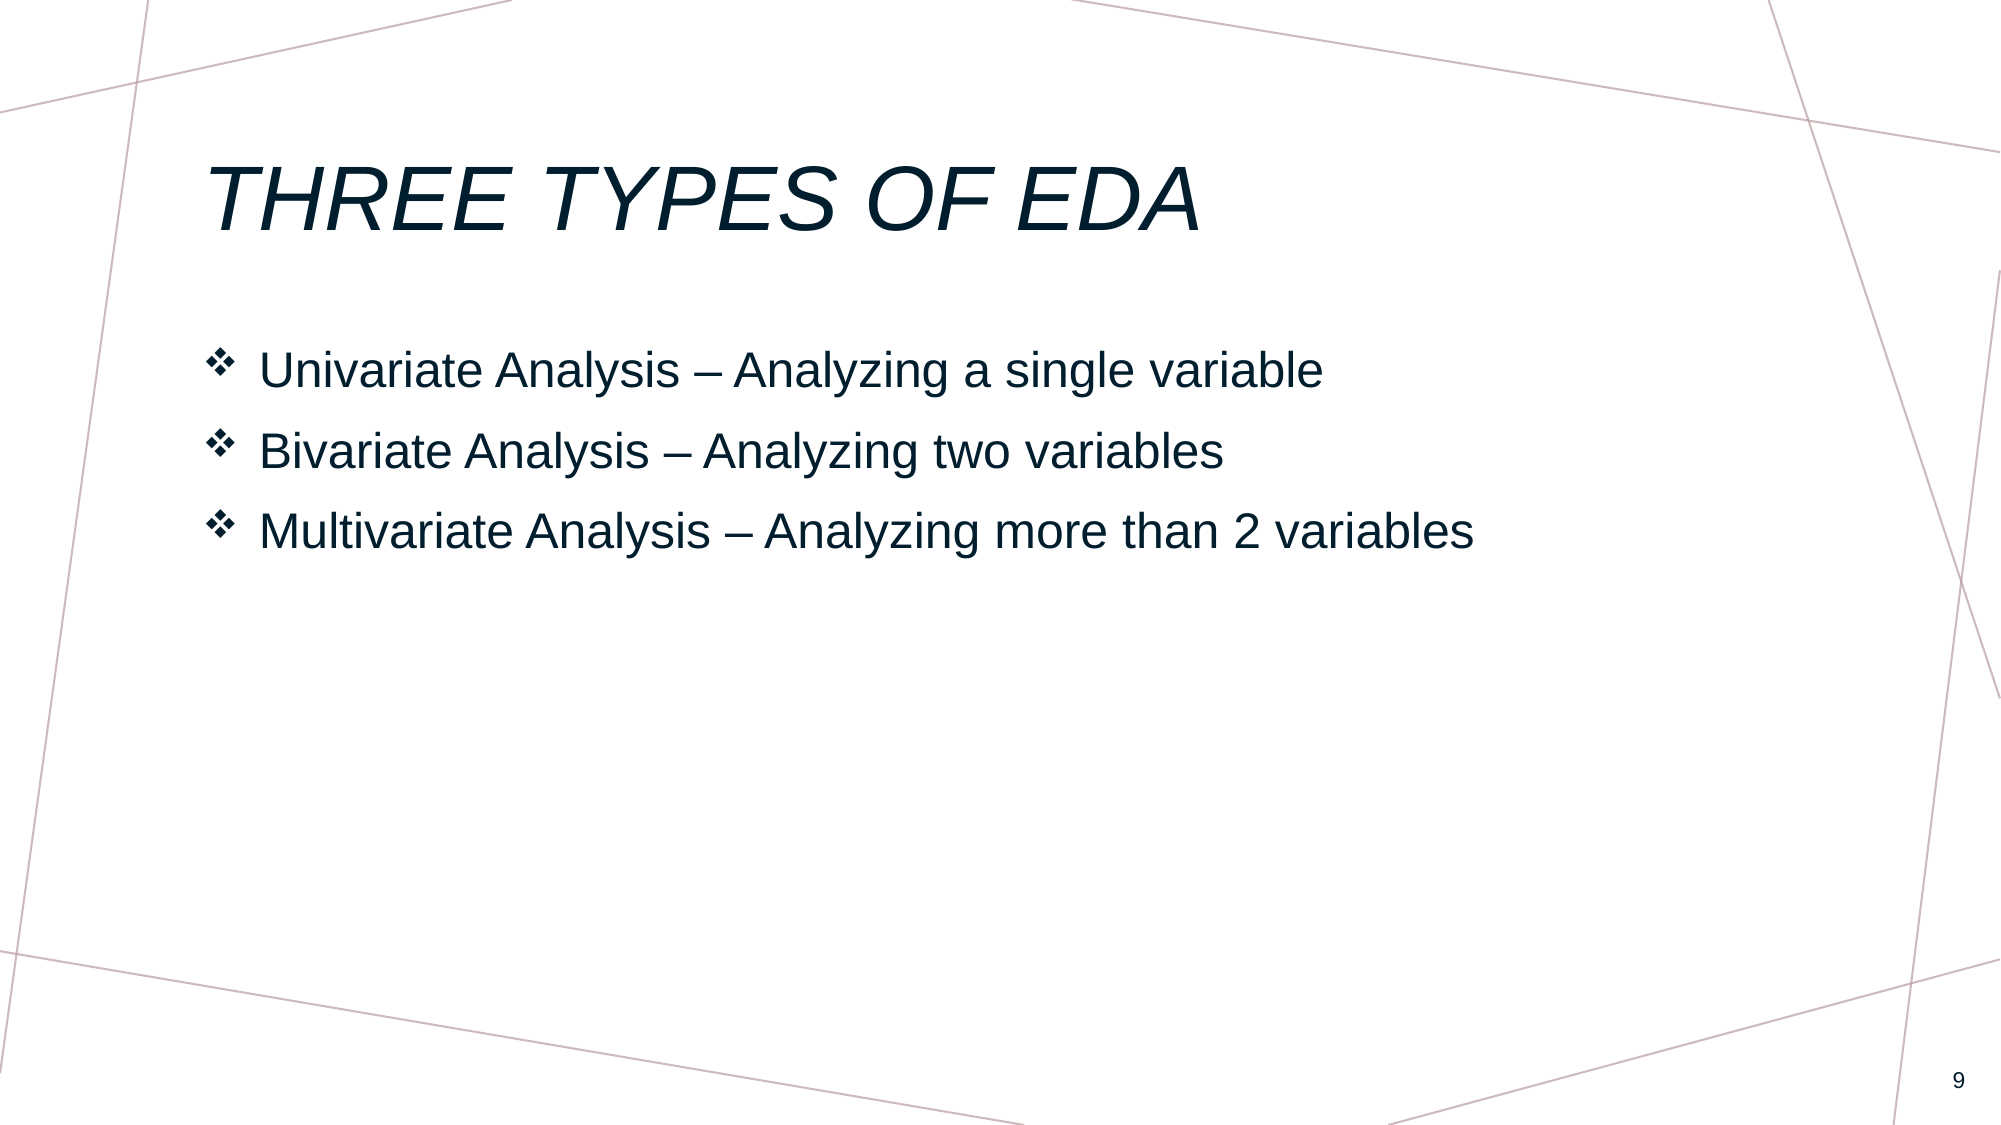

# Three types of eda
Univariate Analysis – Analyzing a single variable
Bivariate Analysis – Analyzing two variables
Multivariate Analysis – Analyzing more than 2 variables

9